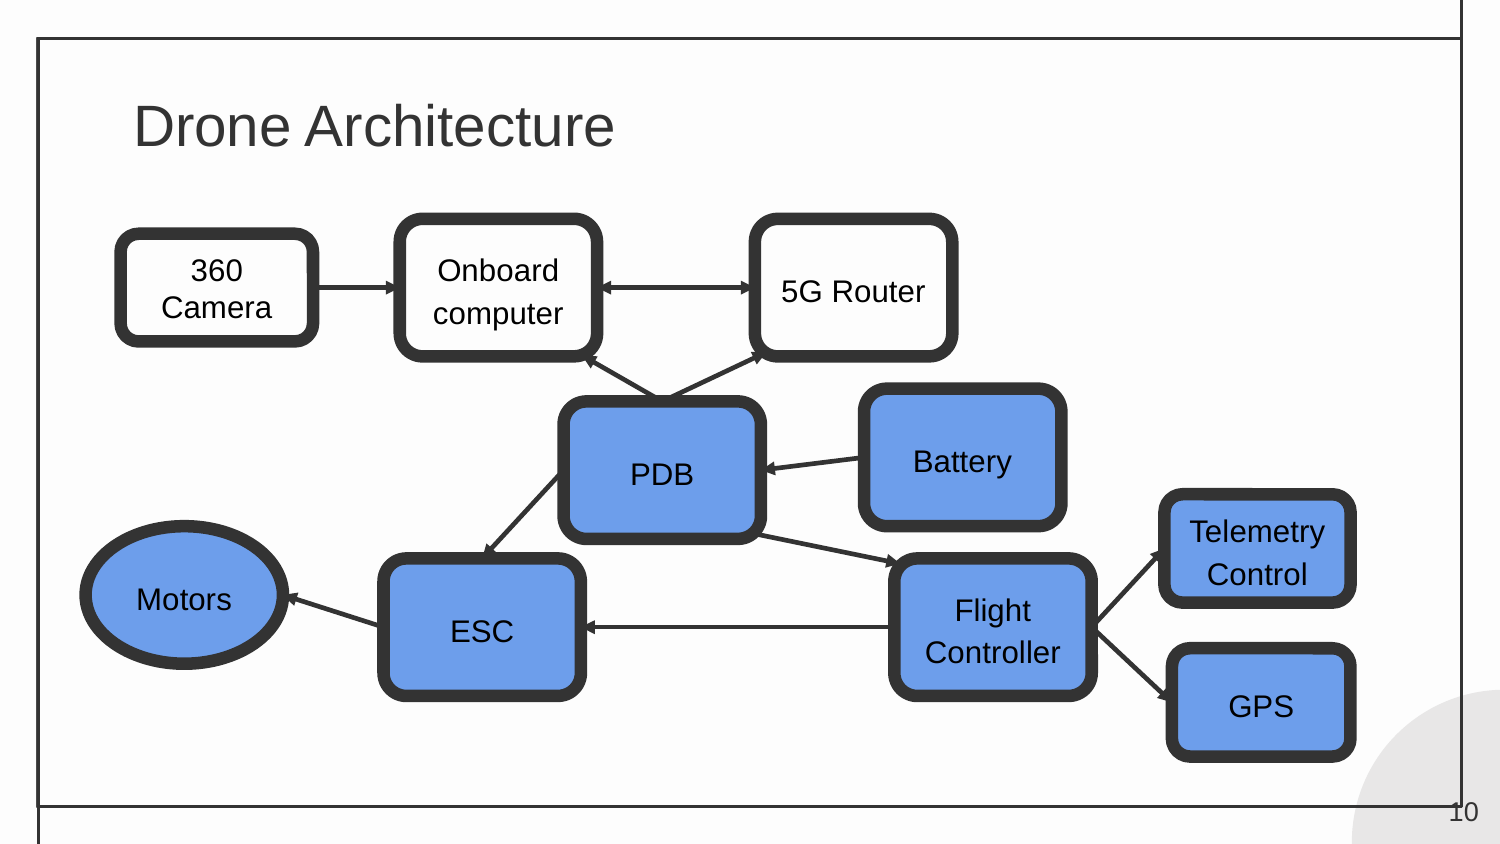

# Drone Architecture
Onboard
computer
360 Camera
5G Router
Battery
PDB
Telemetry Control
Motors
ESC
Flight Controller
GPS
10